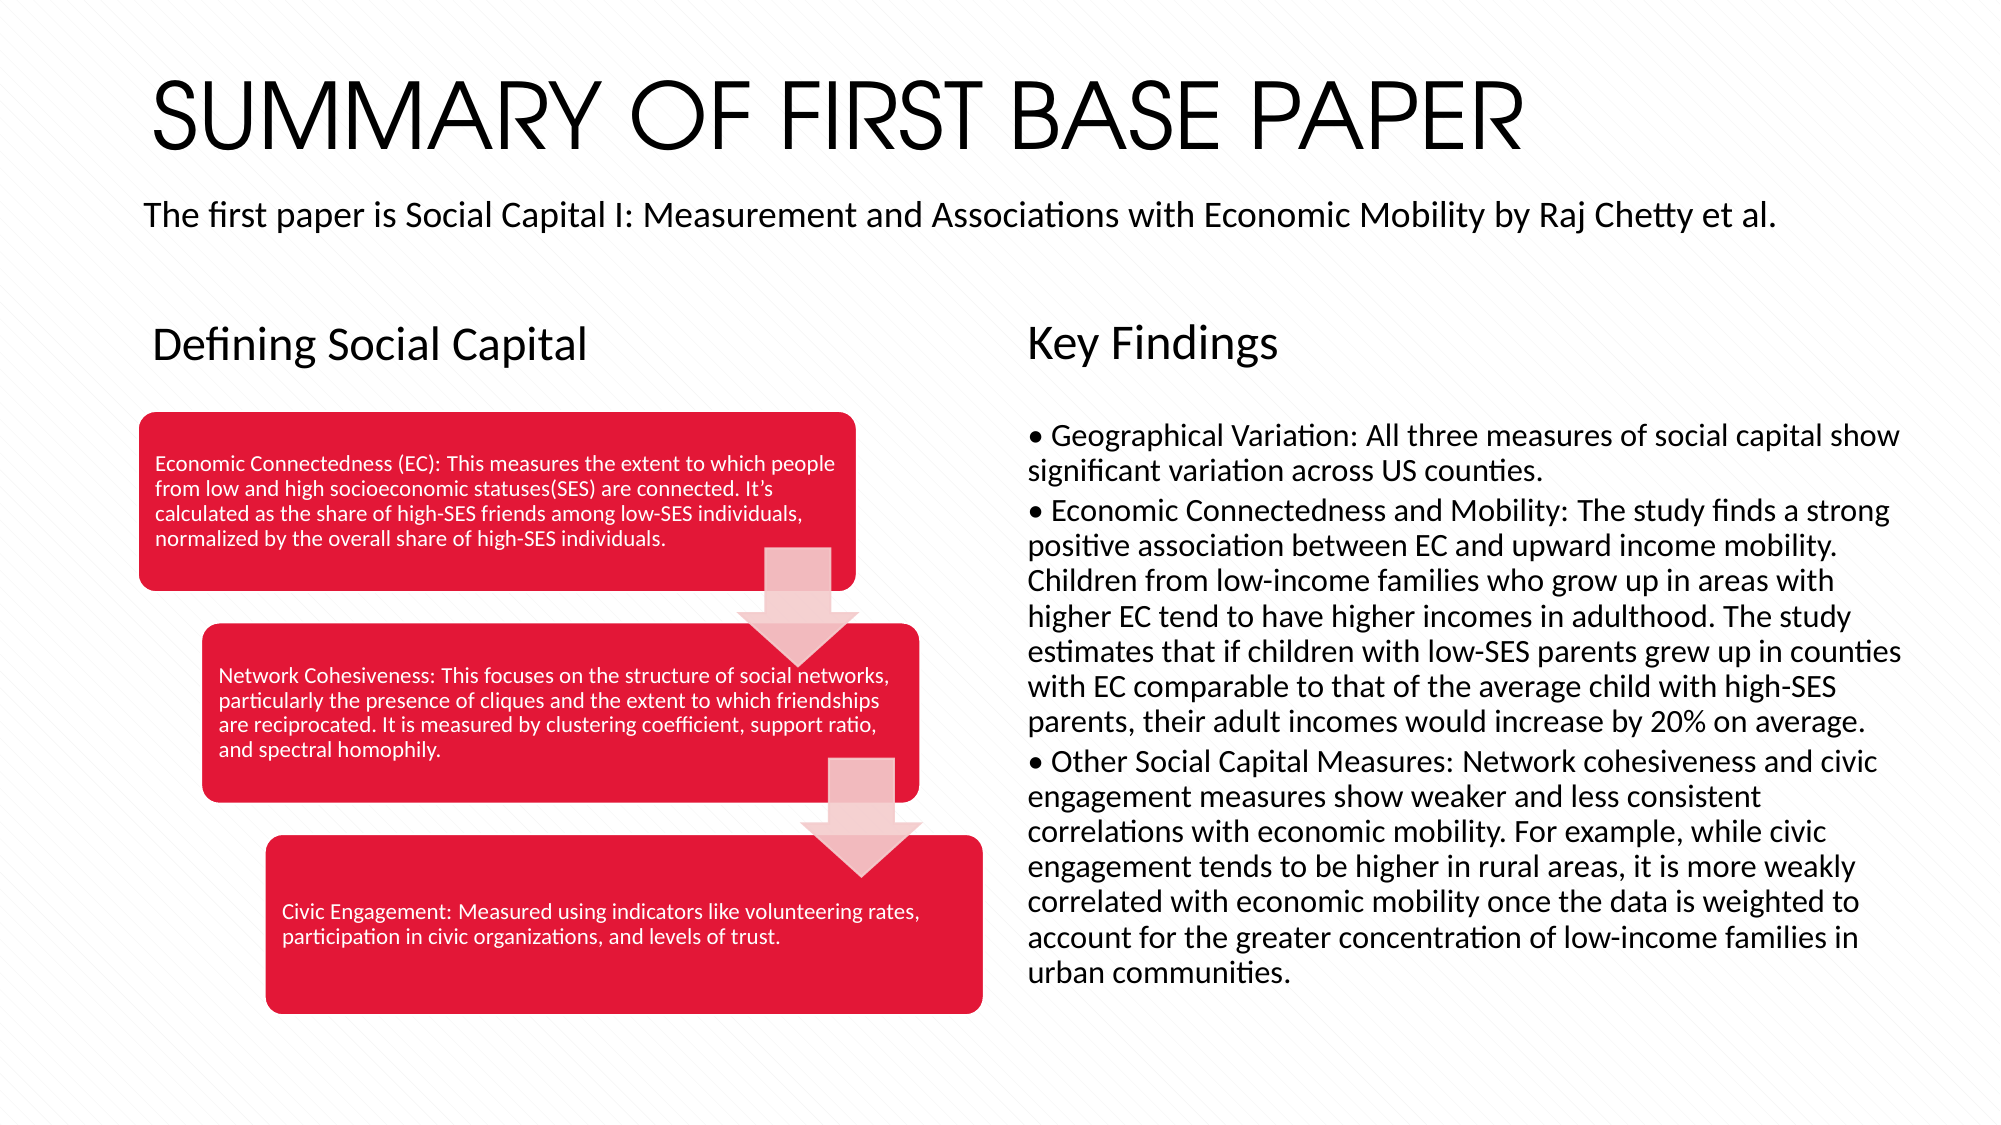

# SUMMARY OF FIRST BASE PAPER
The first paper is Social Capital I: Measurement and Associations with Economic Mobility by Raj Chetty et al.
Key Findings
Defining Social Capital
Economic Connectedness (EC): This measures the extent to which people from low and high socioeconomic statuses(SES) are connected. It’s calculated as the share of high-SES friends among low-SES individuals, normalized by the overall share of high-SES individuals.
Network Cohesiveness: This focuses on the structure of social networks, particularly the presence of cliques and the extent to which friendships are reciprocated. It is measured by clustering coefficient, support ratio, and spectral homophily.
Civic Engagement: Measured using indicators like volunteering rates, participation in civic organizations, and levels of trust.

• Geographical Variation: All three measures of social capital show significant variation across US counties.
• Economic Connectedness and Mobility: The study finds a strong positive association between EC and upward income mobility. Children from low-income families who grow up in areas with higher EC tend to have higher incomes in adulthood. The study estimates that if children with low-SES parents grew up in counties with EC comparable to that of the average child with high-SES parents, their adult incomes would increase by 20% on average.
• Other Social Capital Measures: Network cohesiveness and civic engagement measures show weaker and less consistent correlations with economic mobility. For example, while civic engagement tends to be higher in rural areas, it is more weakly correlated with economic mobility once the data is weighted to account for the greater concentration of low-income families in urban communities.